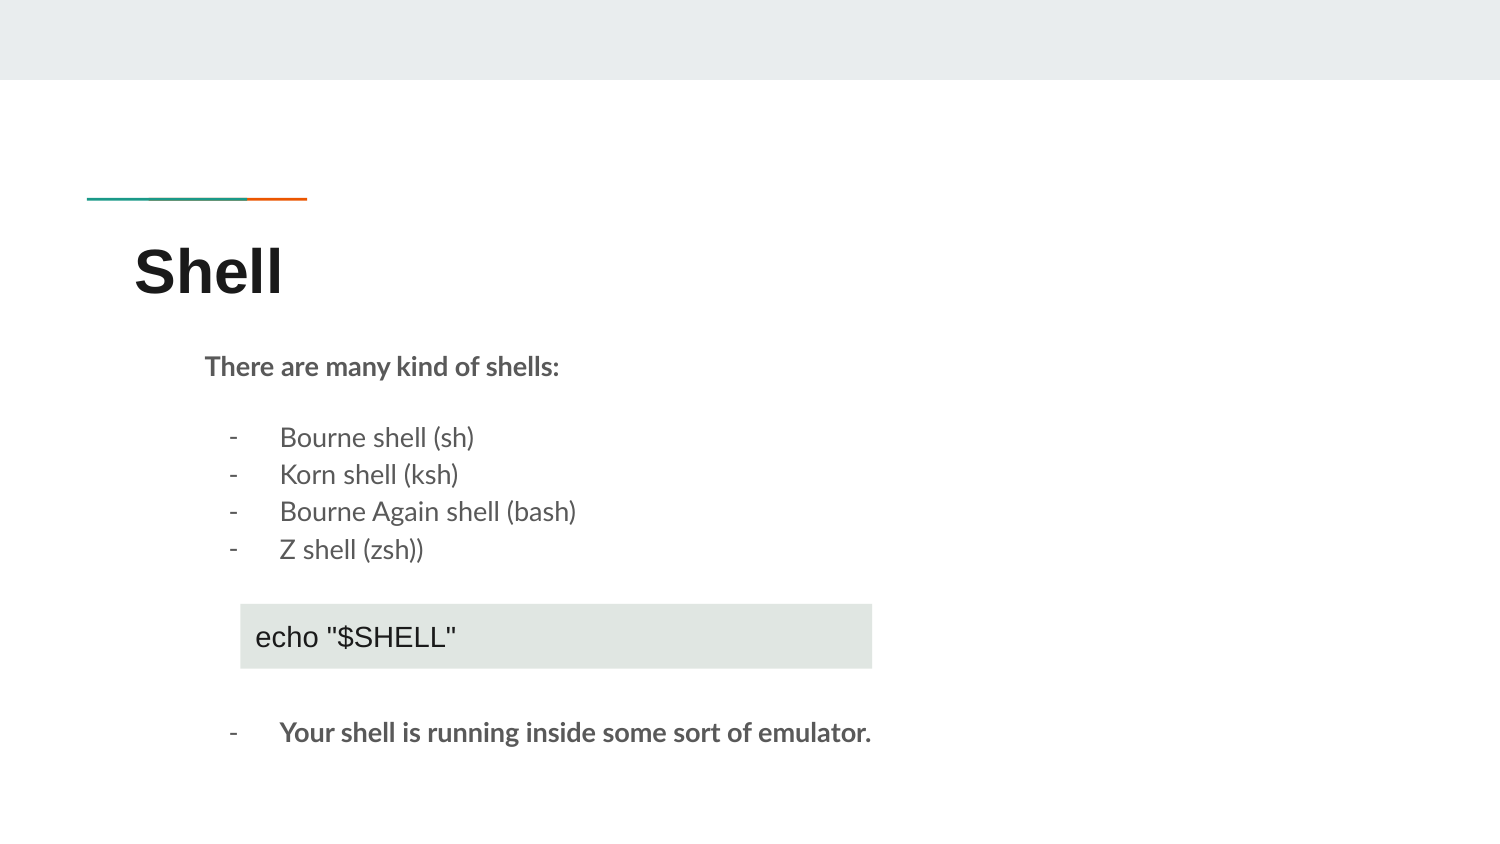

# Shell

There are many kind of shells:
Bourne shell (sh)
Korn shell (ksh)
Bourne Again shell (bash)
Z shell (zsh))
echo "$SHELL"
Your shell is running inside some sort of emulator.